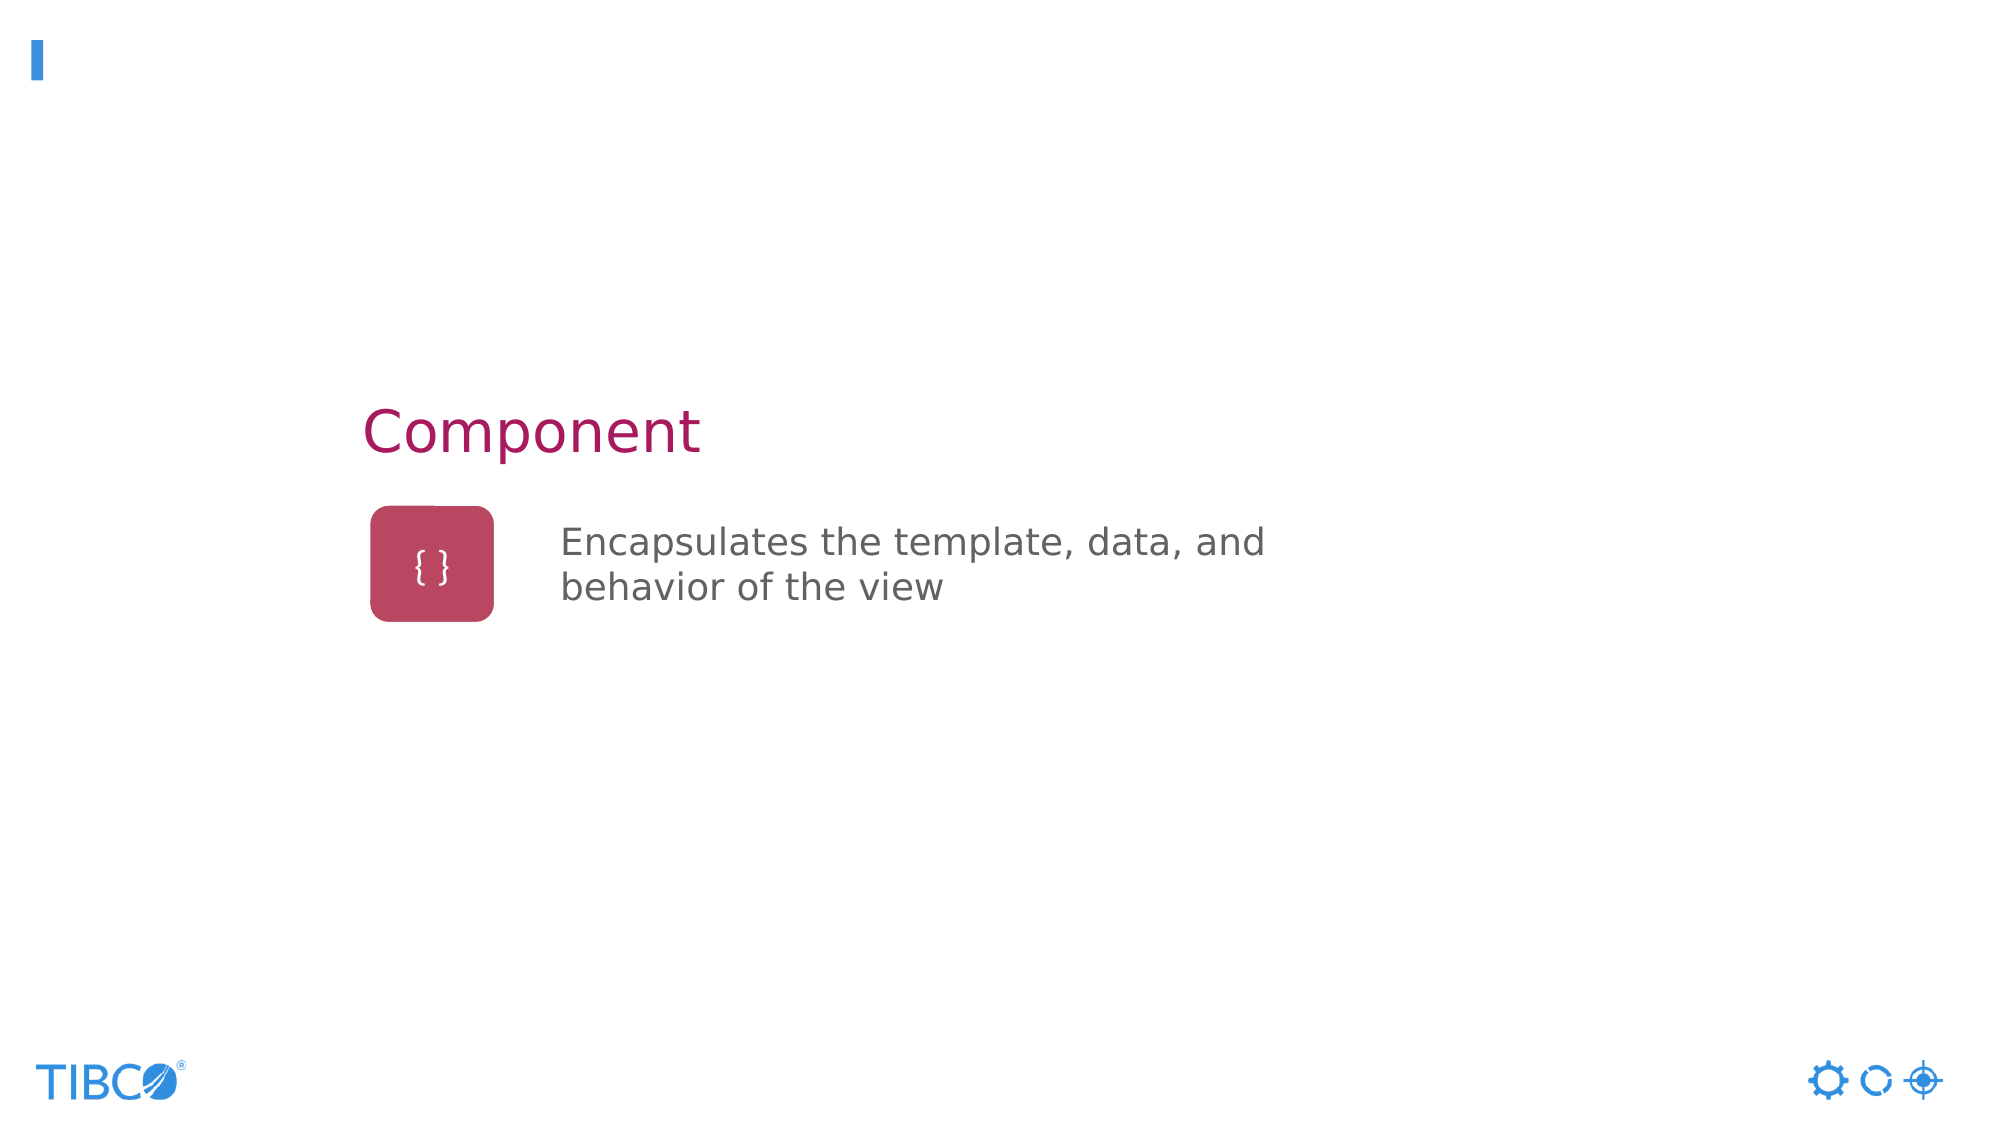

Component
{ }
Encapsulates the template, data, and behavior of the view